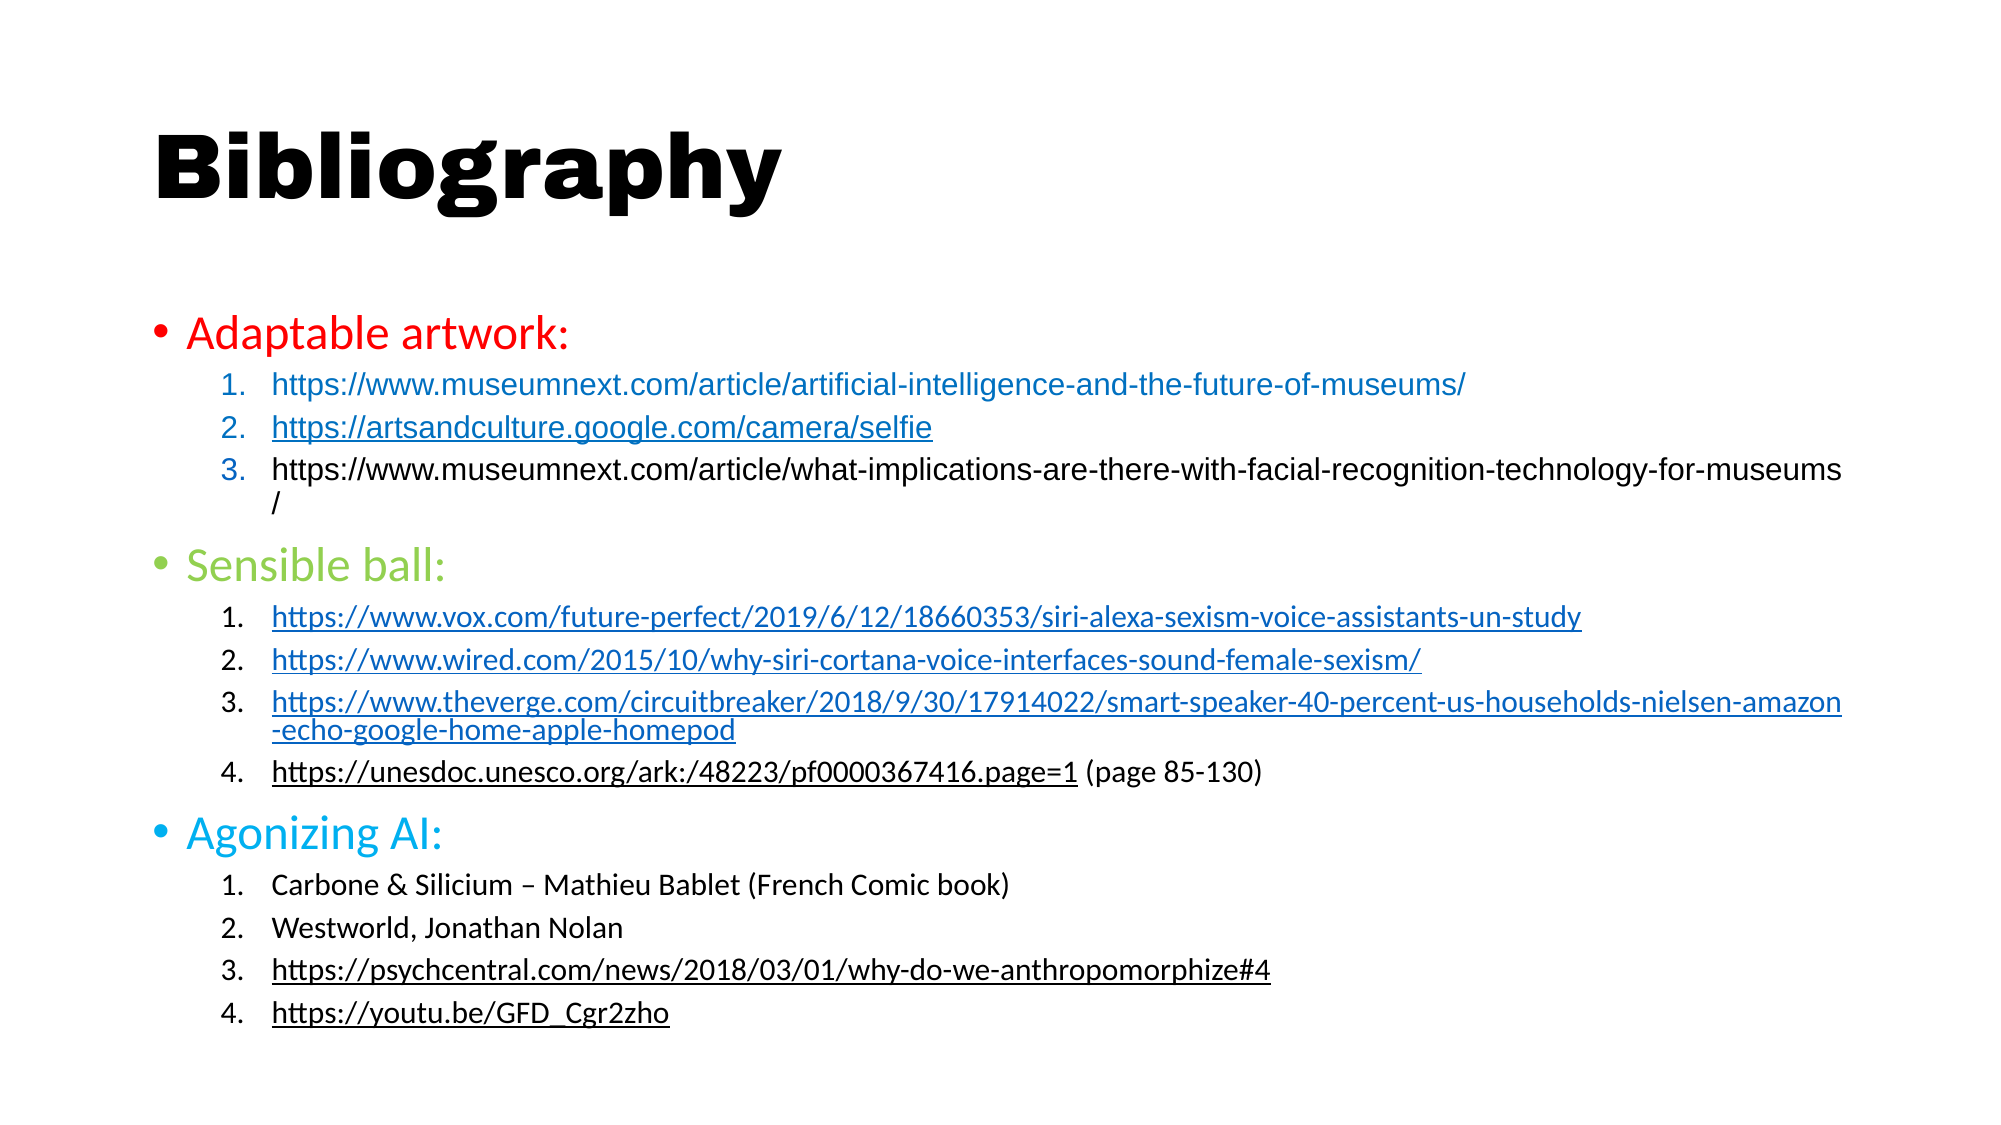

# Bibliography
Adaptable artwork:
https://www.museumnext.com/article/artificial-intelligence-and-the-future-of-museums/
https://artsandculture.google.com/camera/selfie
https://www.museumnext.com/article/what-implications-are-there-with-facial-recognition-technology-for-museums/
Sensible ball:
https://www.vox.com/future-perfect/2019/6/12/18660353/siri-alexa-sexism-voice-assistants-un-study
https://www.wired.com/2015/10/why-siri-cortana-voice-interfaces-sound-female-sexism/
https://www.theverge.com/circuitbreaker/2018/9/30/17914022/smart-speaker-40-percent-us-households-nielsen-amazon-echo-google-home-apple-homepod
https://unesdoc.unesco.org/ark:/48223/pf0000367416.page=1 (page 85-130)
Agonizing AI:
Carbone & Silicium – Mathieu Bablet (French Comic book)
Westworld, Jonathan Nolan
https://psychcentral.com/news/2018/03/01/why-do-we-anthropomorphize#4
https://youtu.be/GFD_Cgr2zho